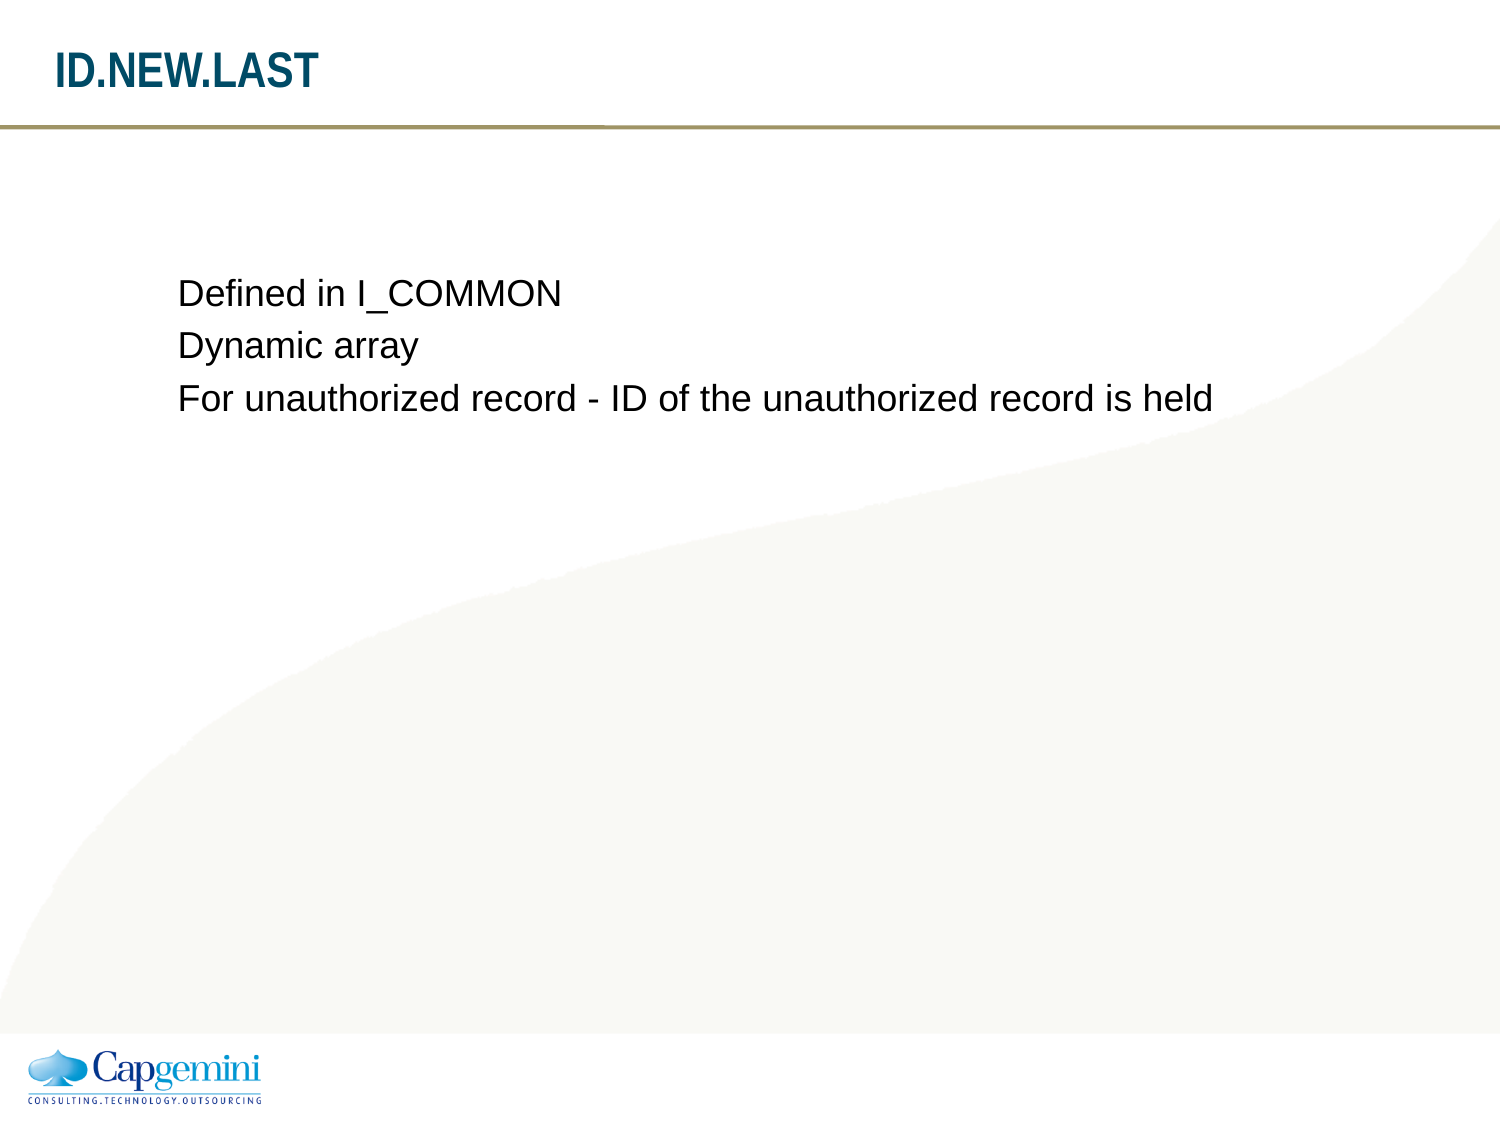

# ID.NEW.LAST
Defined in I_COMMON
Dynamic array
For unauthorized record - ID of the unauthorized record is held